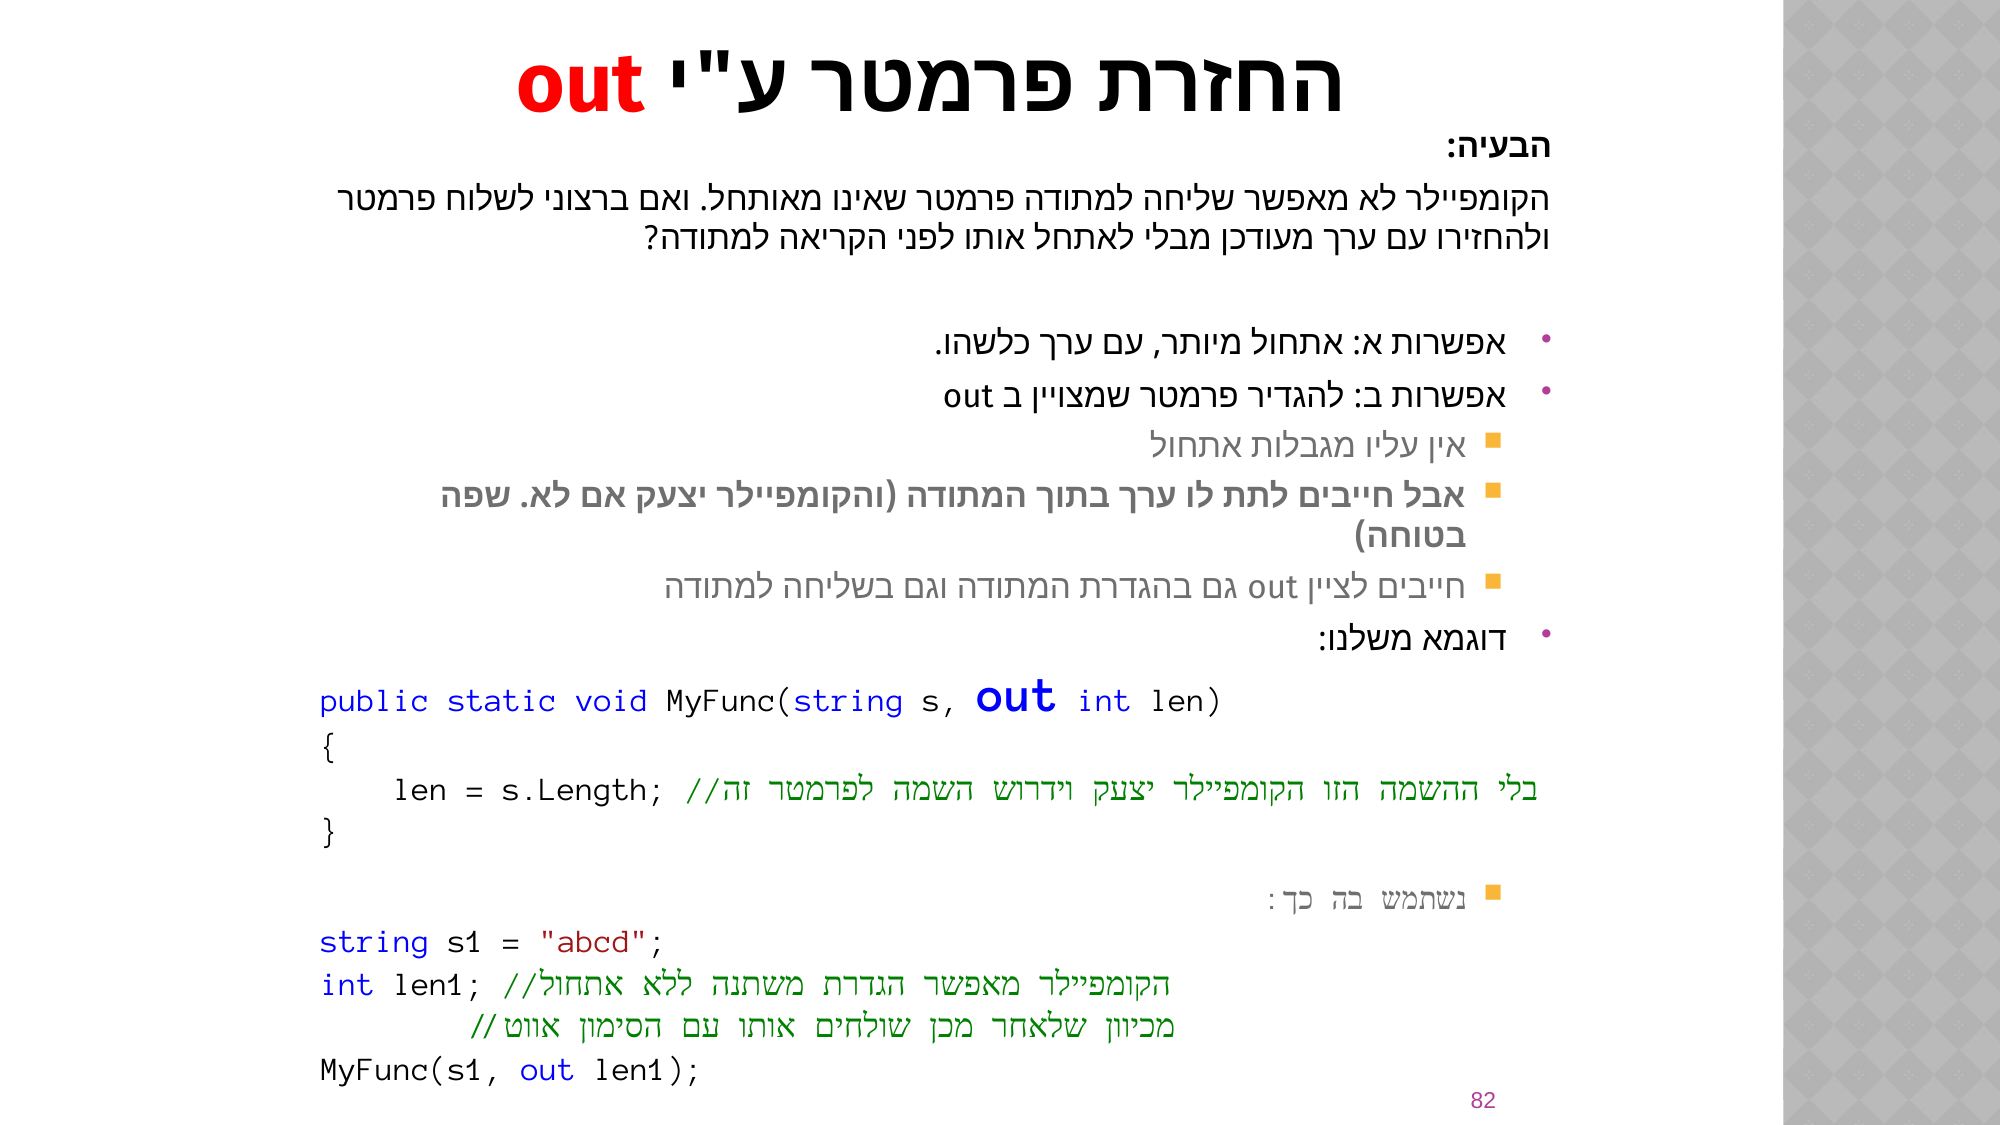

# החזרת פרמטר ע"י out
הבעיה:
הקומפיילר לא מאפשר שליחה למתודה פרמטר שאינו מאותחל. ואם ברצוני לשלוח פרמטר ולהחזירו עם ערך מעודכן מבלי לאתחל אותו לפני הקריאה למתודה?

אפשרות א: אתחול מיותר, עם ערך כלשהו.
אפשרות ב: להגדיר פרמטר שמצויין ב out
אין עליו מגבלות אתחול
אבל חייבים לתת לו ערך בתוך המתודה (והקומפיילר יצעק אם לא. שפה בטוחה)
חייבים לציין out גם בהגדרת המתודה וגם בשליחה למתודה
דוגמא משלנו:
public static void MyFunc(string s, out int len)
{
    len = s.Length; //בלי ההשמה הזו הקומפיילר יצעק וידרוש השמה לפרמטר זה
}
נשתמש בה כך:
string s1 = "abcd";
int len1; //הקומפיילר מאפשר הגדרת משתנה ללא אתחול
	// מכיוון שלאחר מכן שולחים אותו עם הסימון אווט
MyFunc(s1, out len1);

82